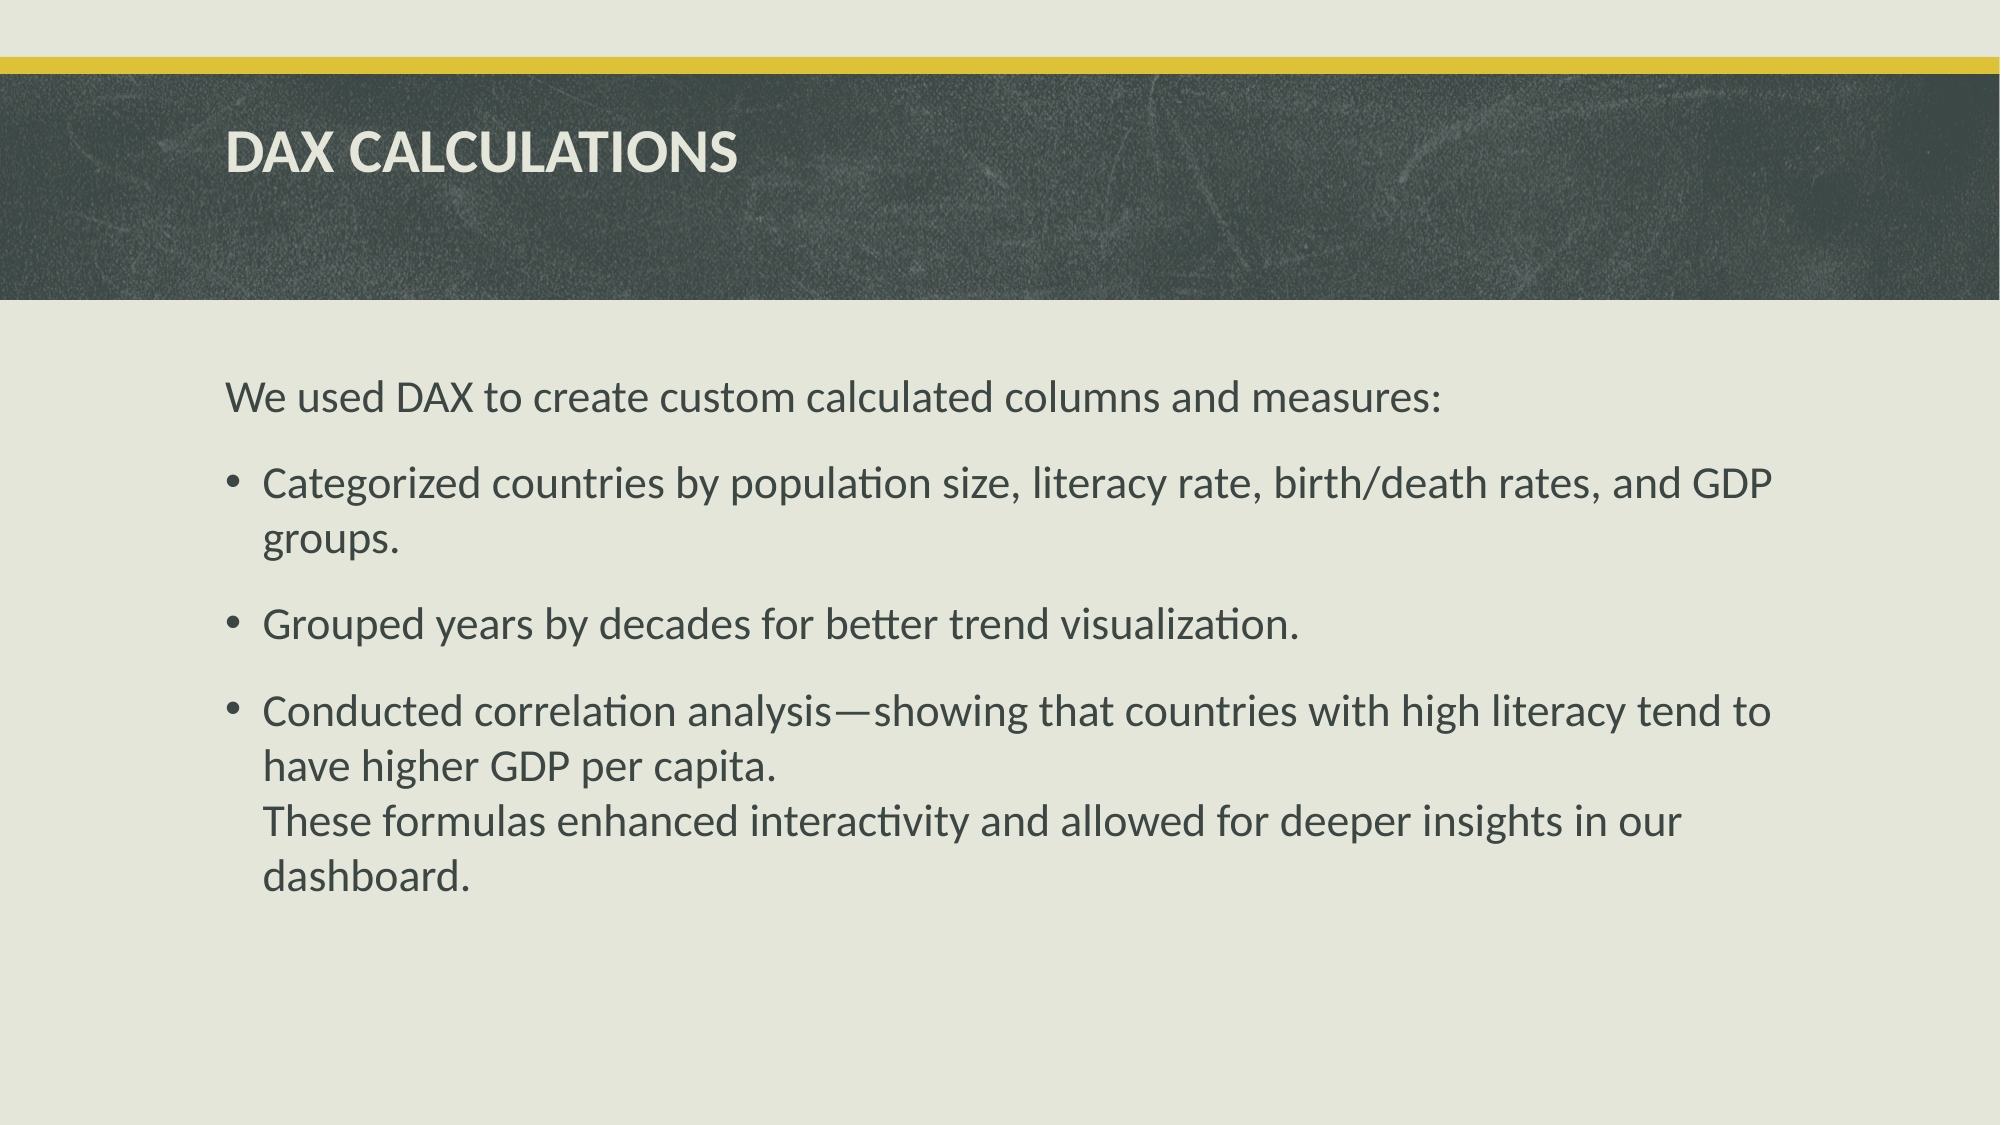

# DAX CALCULATIONS
We used DAX to create custom calculated columns and measures:
Categorized countries by population size, literacy rate, birth/death rates, and GDP groups.
Grouped years by decades for better trend visualization.
Conducted correlation analysis—showing that countries with high literacy tend to have higher GDP per capita.
These formulas enhanced interactivity and allowed for deeper insights in our dashboard.